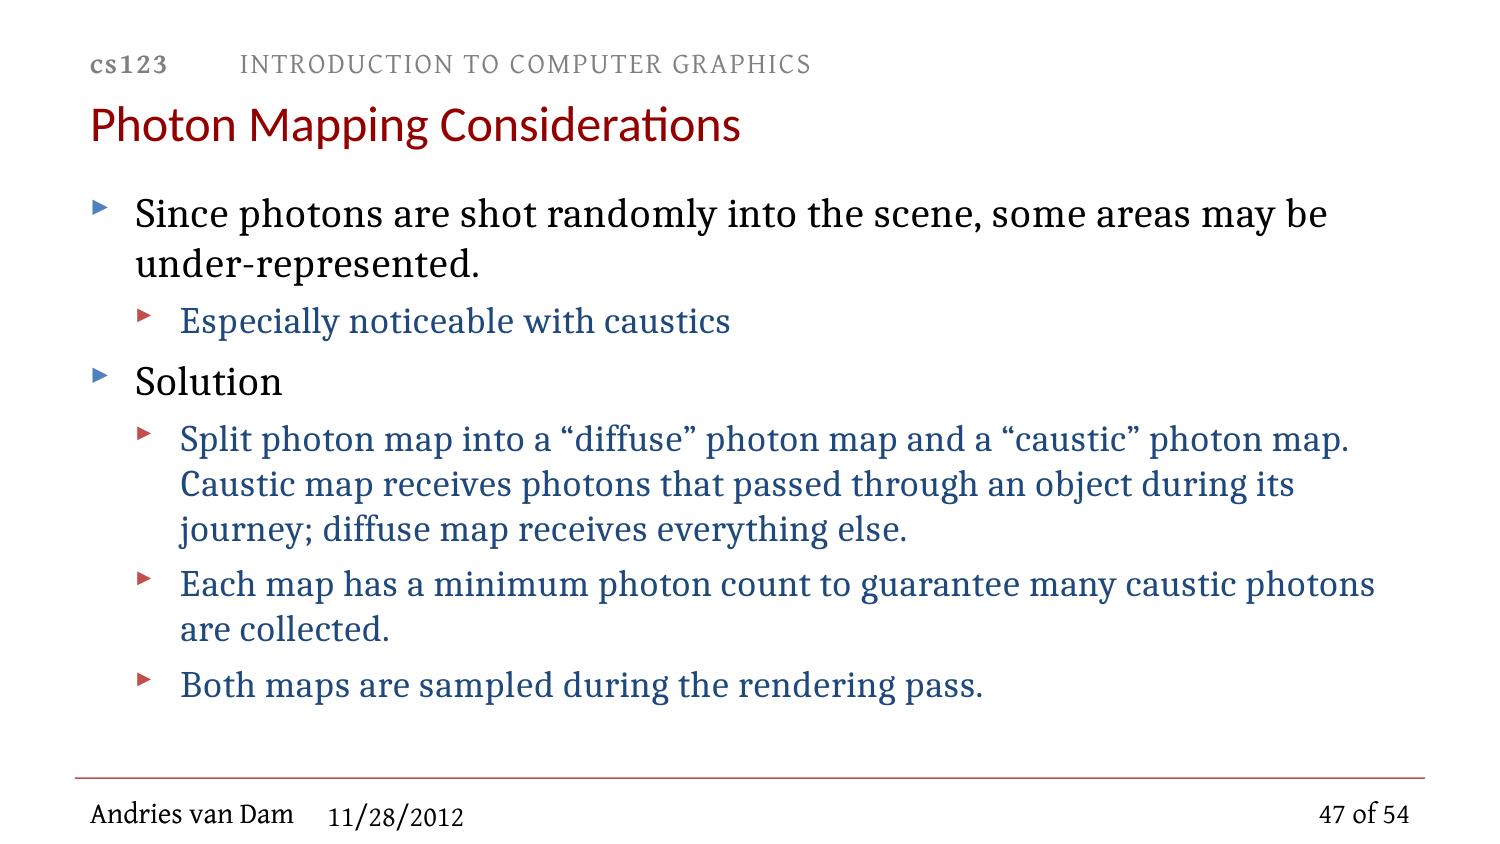

# Photon Mapping Considerations
Since photons are shot randomly into the scene, some areas may be under-represented.
Especially noticeable with caustics
Solution
Split photon map into a “diffuse” photon map and a “caustic” photon map.  Caustic map receives photons that passed through an object during its journey; diffuse map receives everything else.
Each map has a minimum photon count to guarantee many caustic photons are collected.
Both maps are sampled during the rendering pass.
47 of 54
11/28/2012